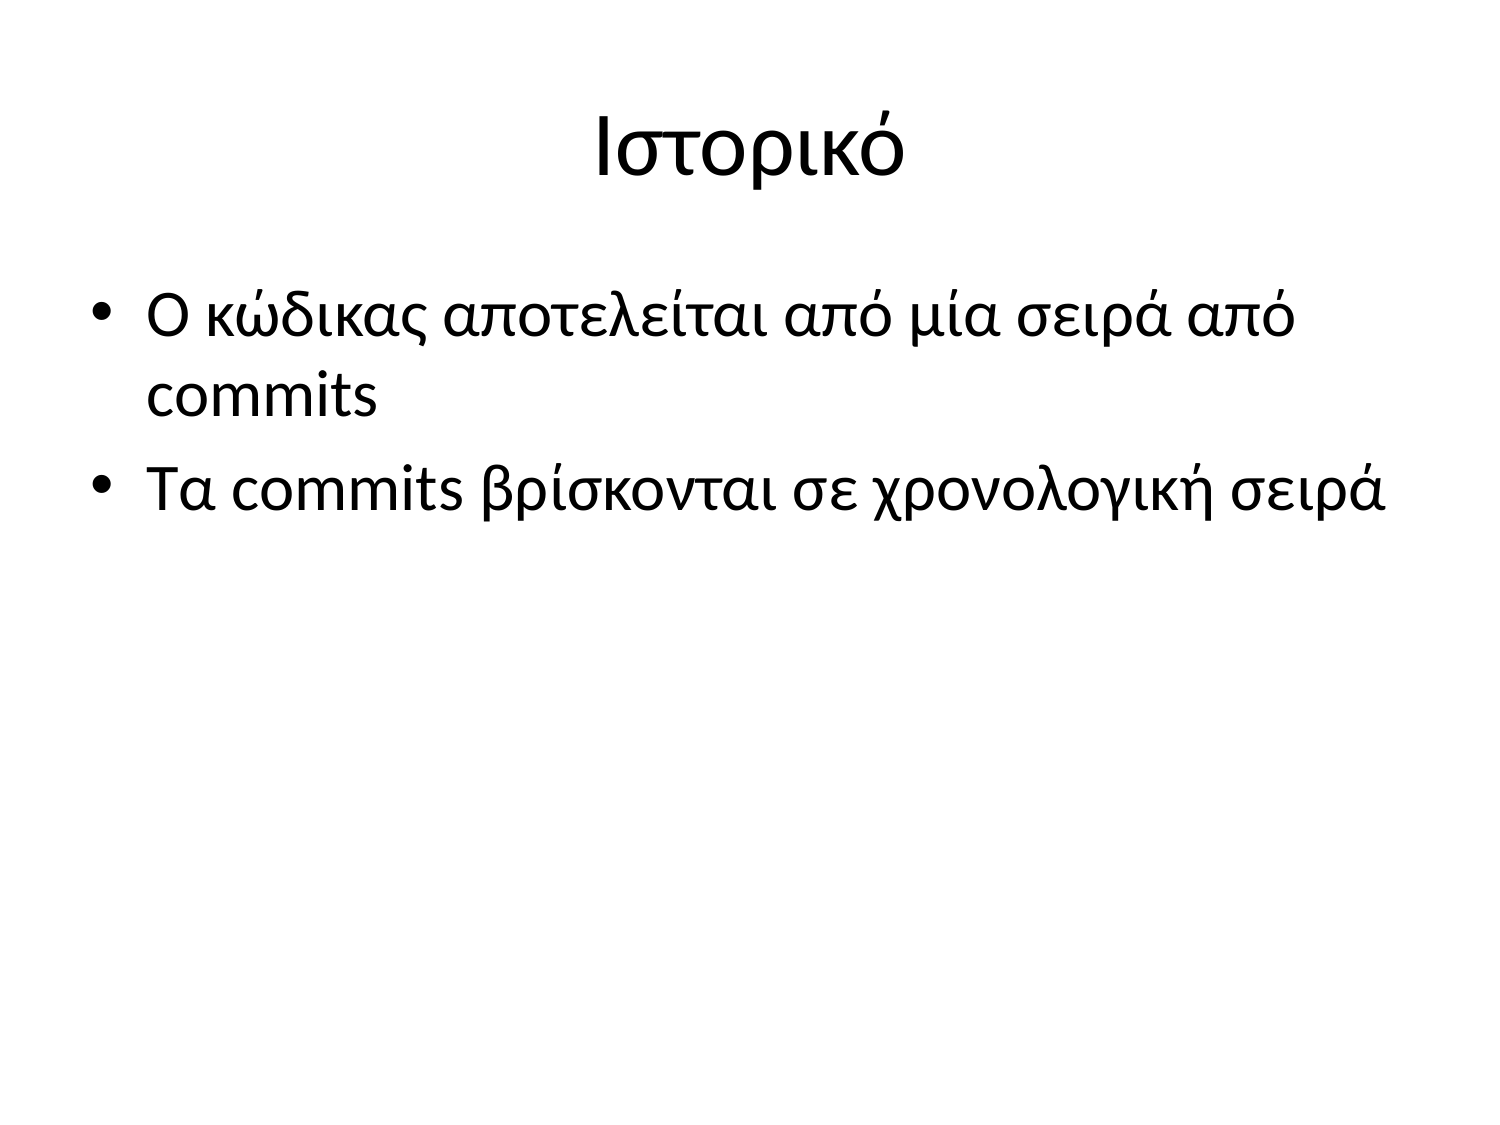

# Ιστορικό
Ο κώδικας αποτελείται από μία σειρά από commits
Τα commits βρίσκονται σε χρονολογική σειρά